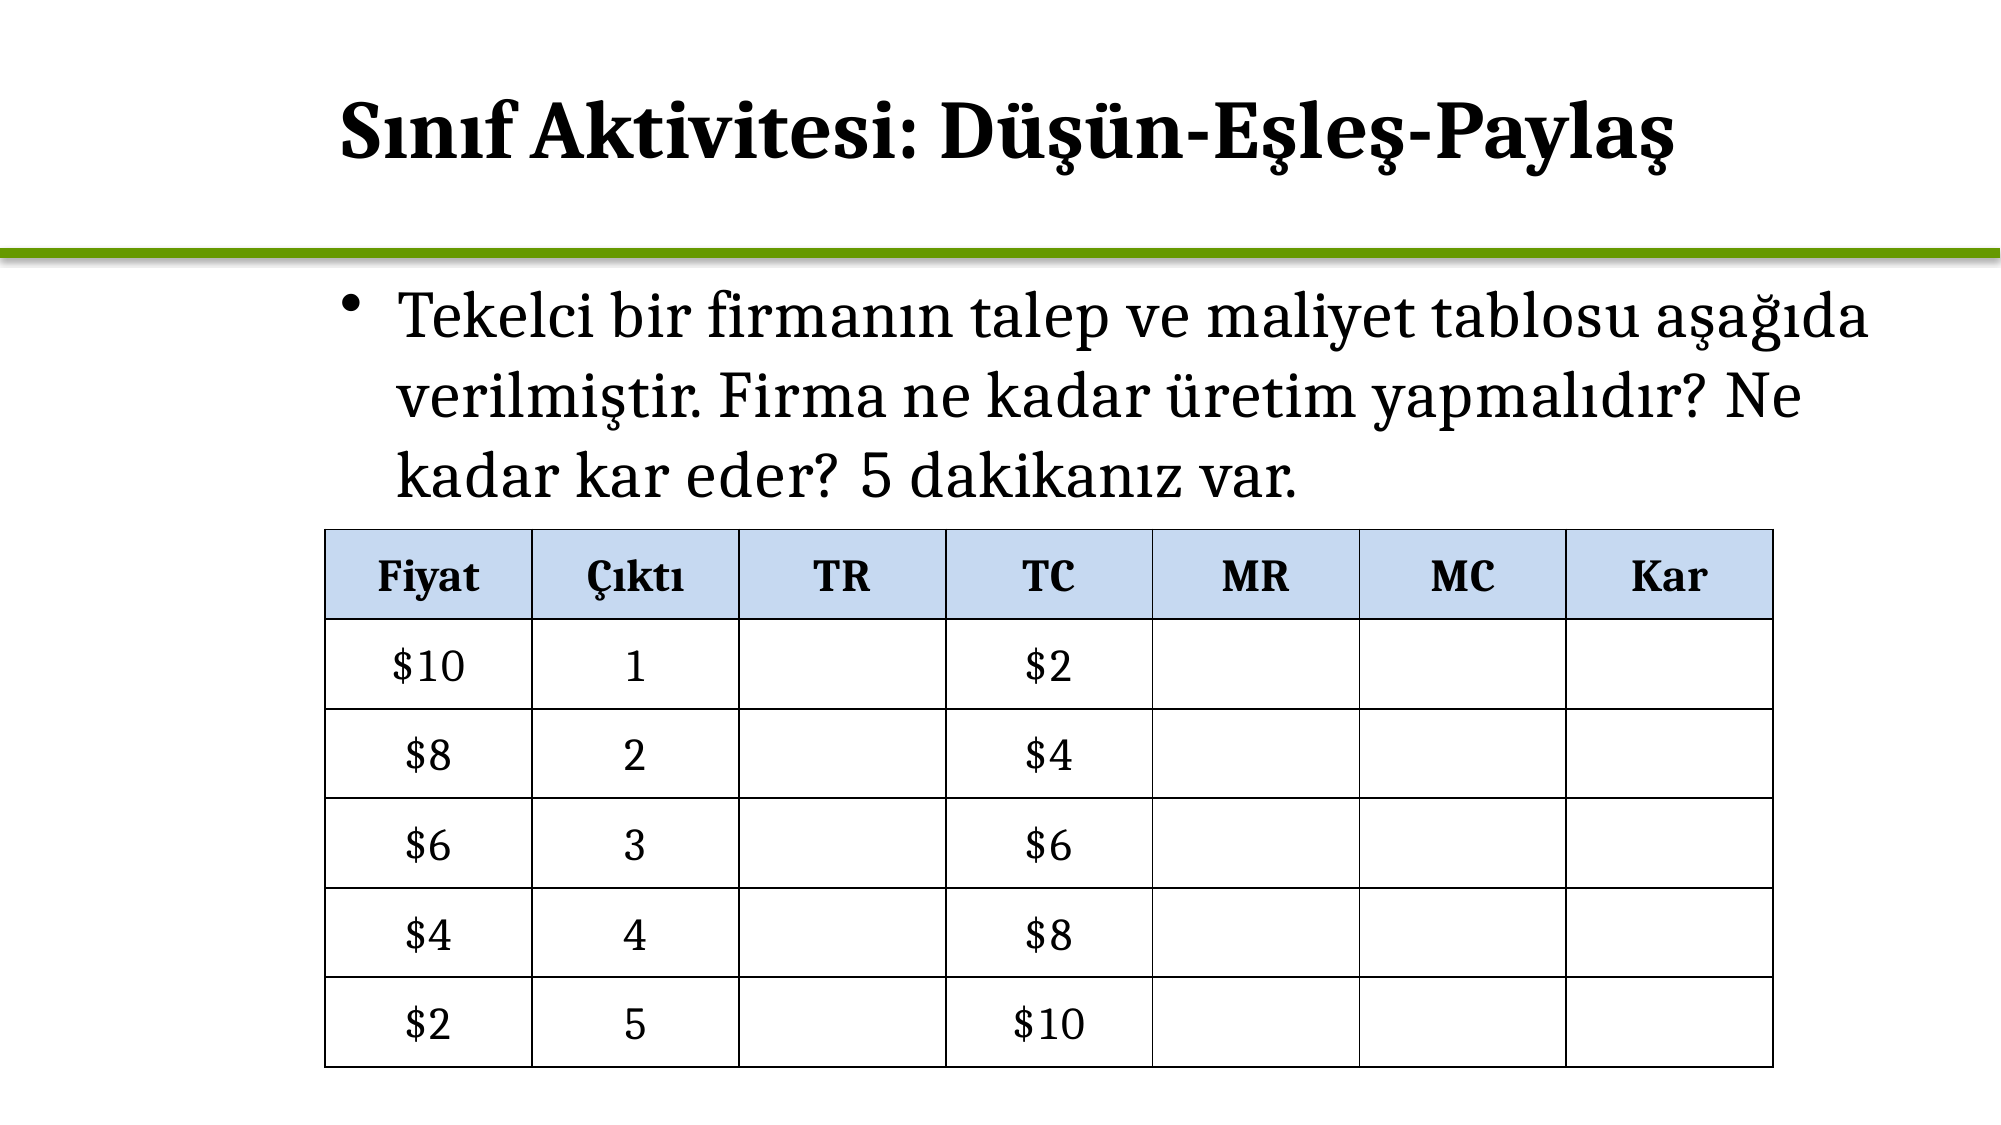

# Sınıf Aktivitesi: Düşün-Eşleş-Paylaş
Tekelci bir firmanın talep ve maliyet tablosu aşağıda verilmiştir. Firma ne kadar üretim yapmalıdır? Ne kadar kar eder? 5 dakikanız var.
| Fiyat | Çıktı | TR | TC | MR | MC | Kar |
| --- | --- | --- | --- | --- | --- | --- |
| $10 | 1 | Empty cell | $2 | Empty Cell | Empty Cell | Empty Cell |
| $8 | 2 | Empty cell | $4 | Empty Cell | Empty Cell | Empty Cell |
| $6 | 3 | Empty cell | $6 | Empty Cell | Empty Cell | Empty Cell |
| $4 | 4 | Empty cell | $8 | Empty Cell | Empty Cell | Empty Cell |
| $2 | 5 | Empty cell | $10 | Empty Cell | Empty Cell | Empty Cell |